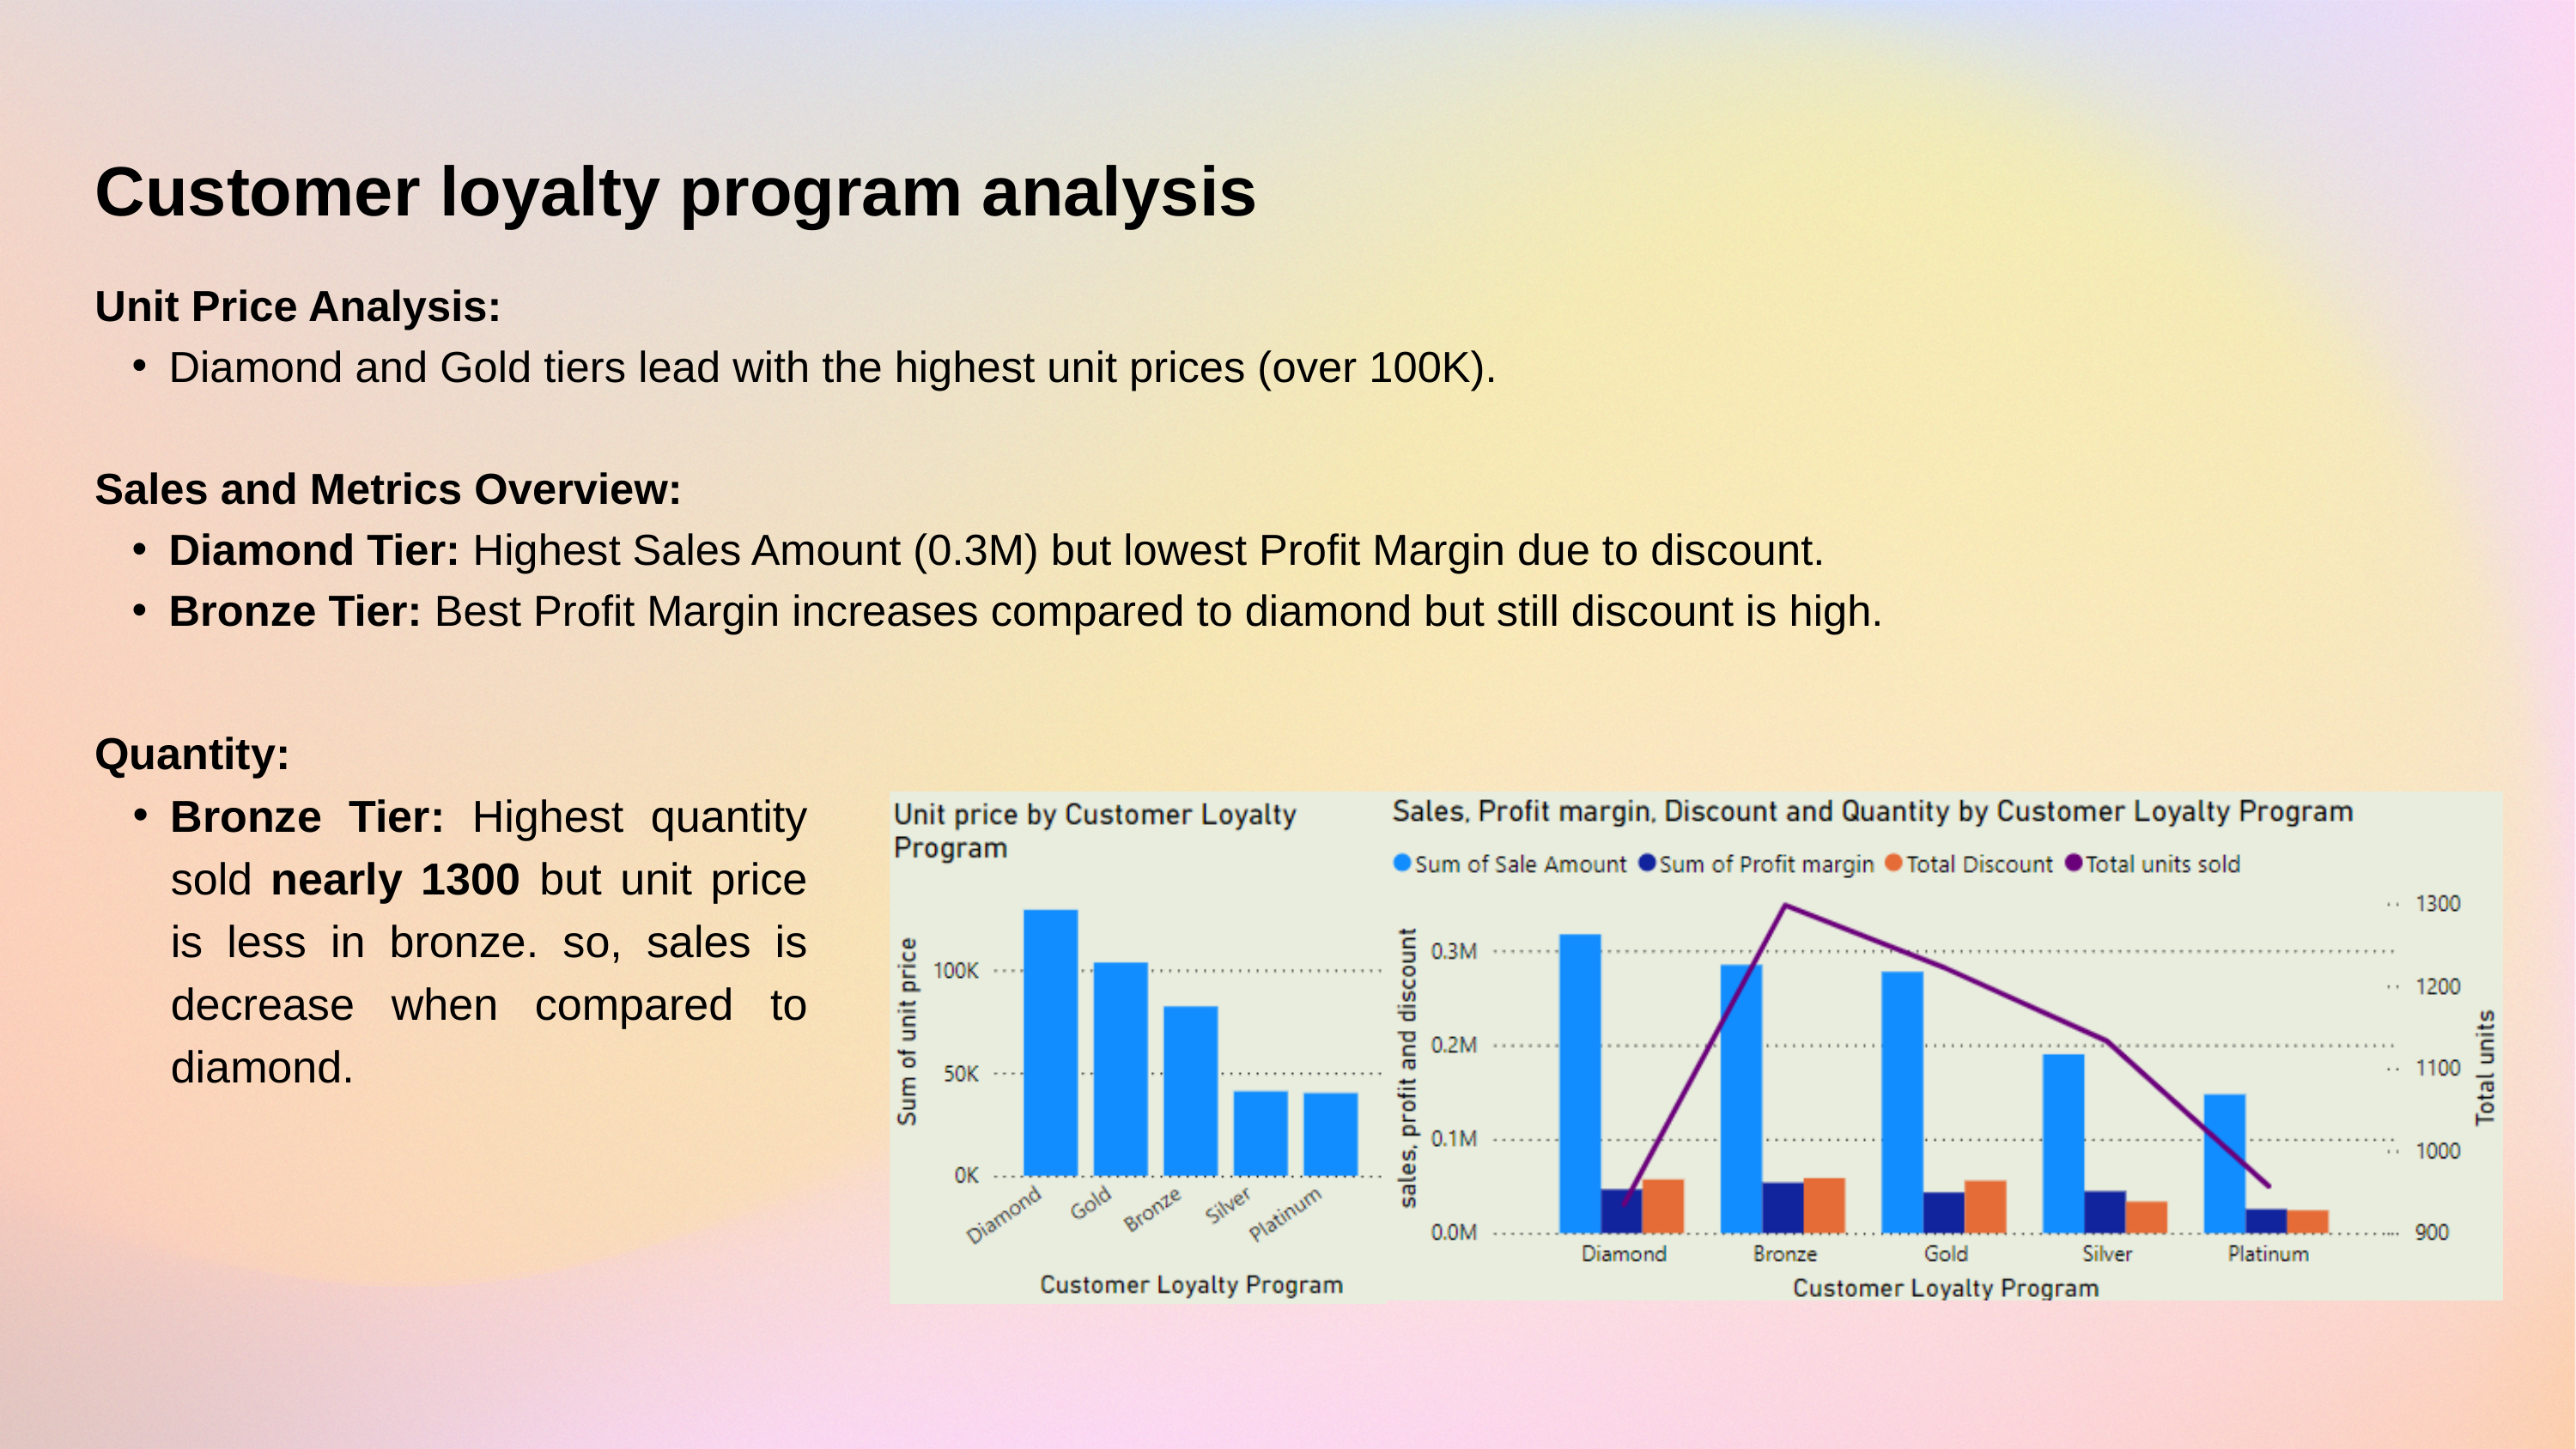

Customer loyalty program analysis
Unit Price Analysis:
Diamond and Gold tiers lead with the highest unit prices (over 100K).

Sales and Metrics Overview:
Diamond Tier: Highest Sales Amount (0.3M) but lowest Profit Margin due to discount.
Bronze Tier: Best Profit Margin increases compared to diamond but still discount is high.
Quantity:
Bronze Tier: Highest quantity sold nearly 1300 but unit price is less in bronze. so, sales is decrease when compared to diamond.